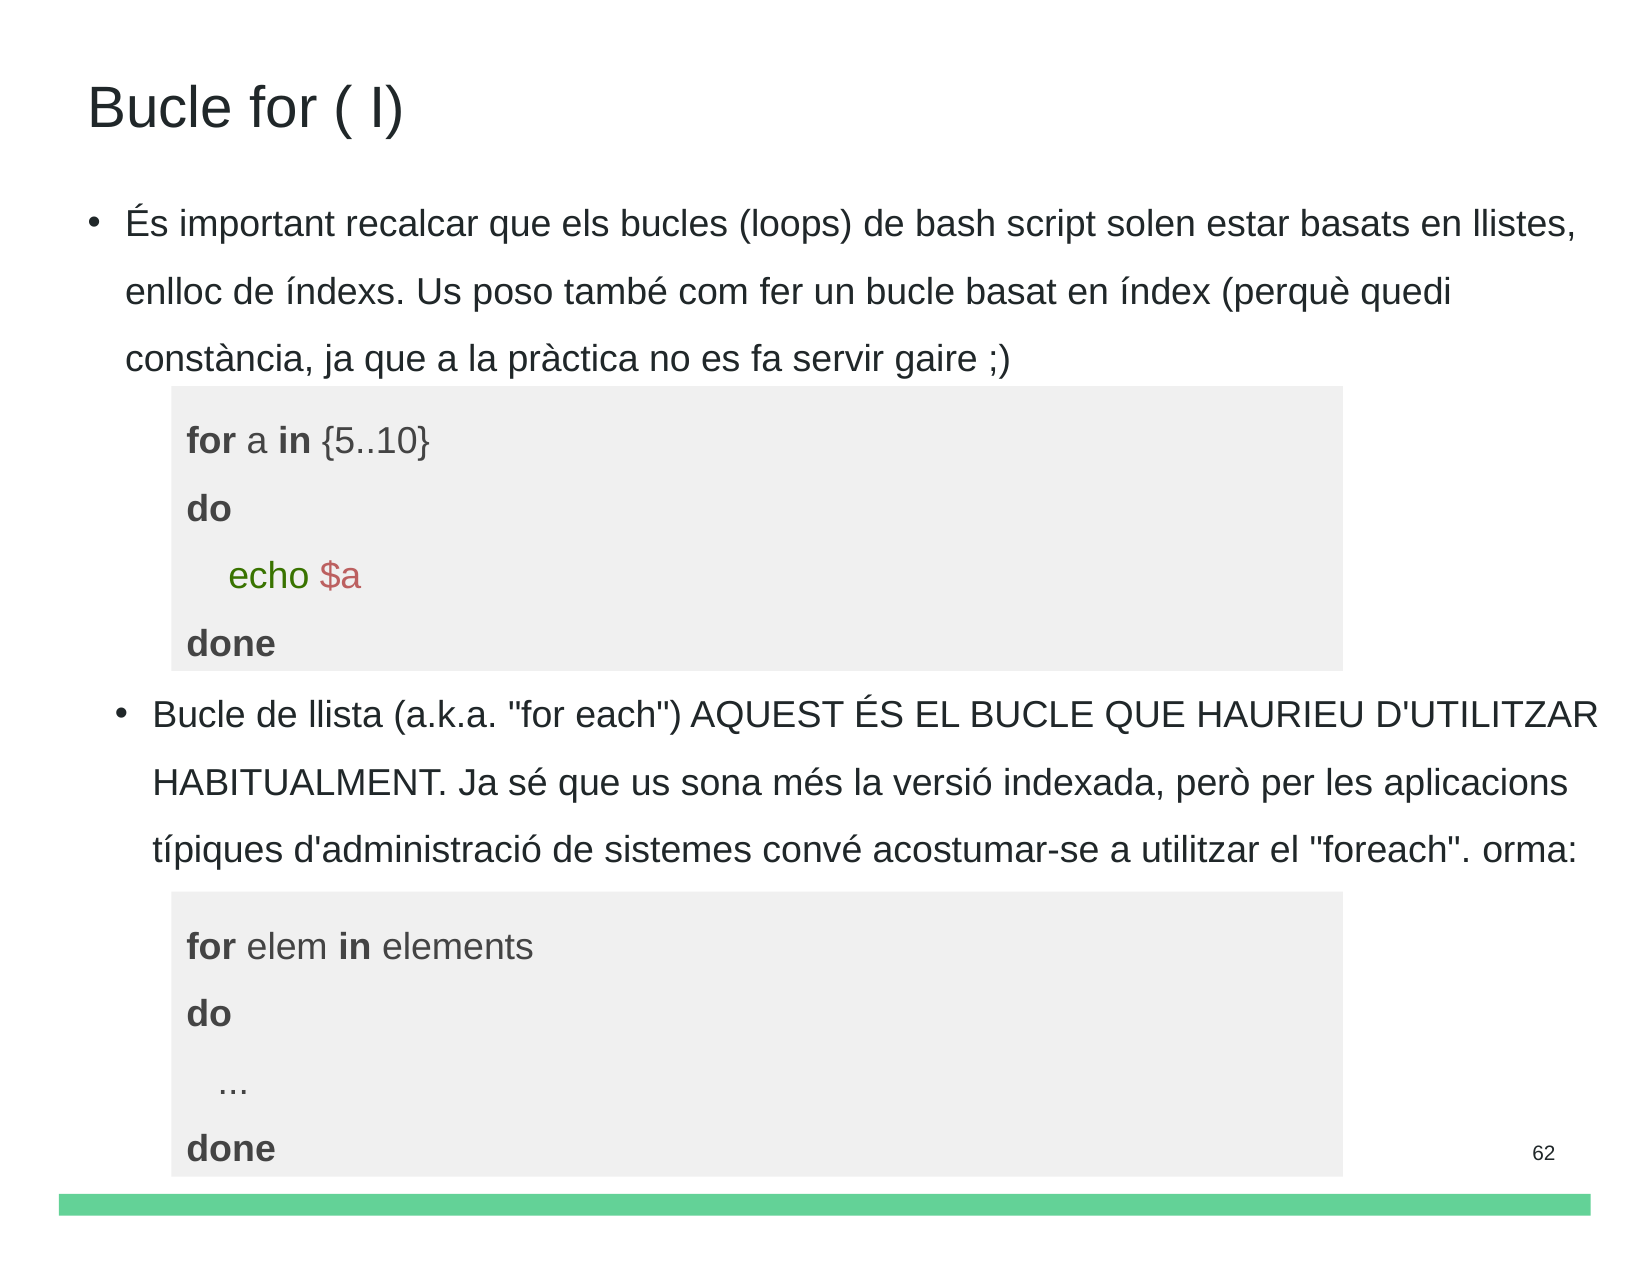

# Bucle for ( I)
És important recalcar que els bucles (loops) de bash script solen estar basats en llistes, enlloc de índexs. Us poso també com fer un bucle basat en índex (perquè quedi constància, ja que a la pràctica no es fa servir gaire ;)
for a in {5..10}
do
    echo $a
done
Bucle de llista (a.k.a. "for each") AQUEST ÉS EL BUCLE QUE HAURIEU D'UTILITZAR HABITUALMENT. Ja sé que us sona més la versió indexada, però per les aplicacions típiques d'administració de sistemes convé acostumar-se a utilitzar el "foreach". orma:

for elem in elements
do
   ...
done
62